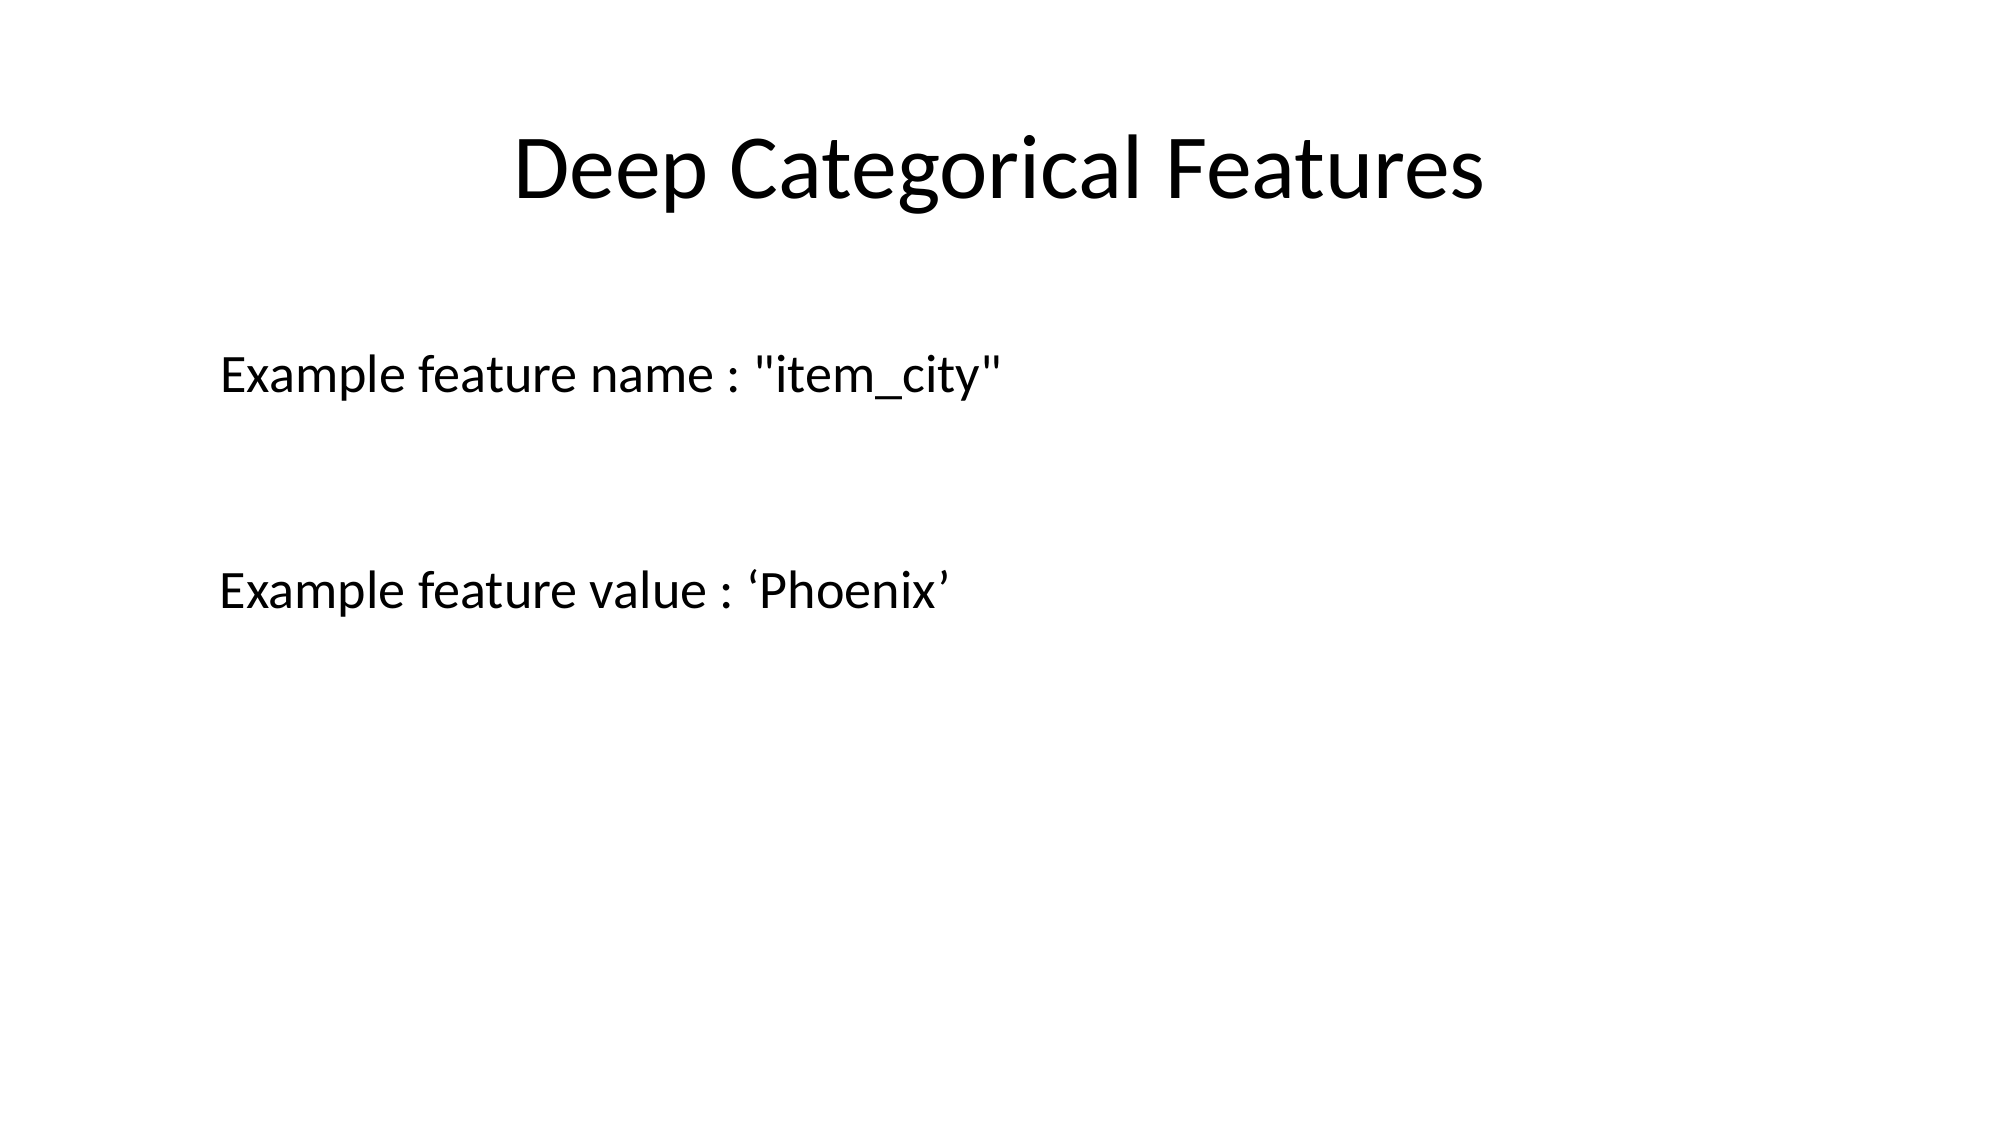

# Deep Categorical Features
Example feature name : "item_city"
Example feature value : ‘Phoenix’